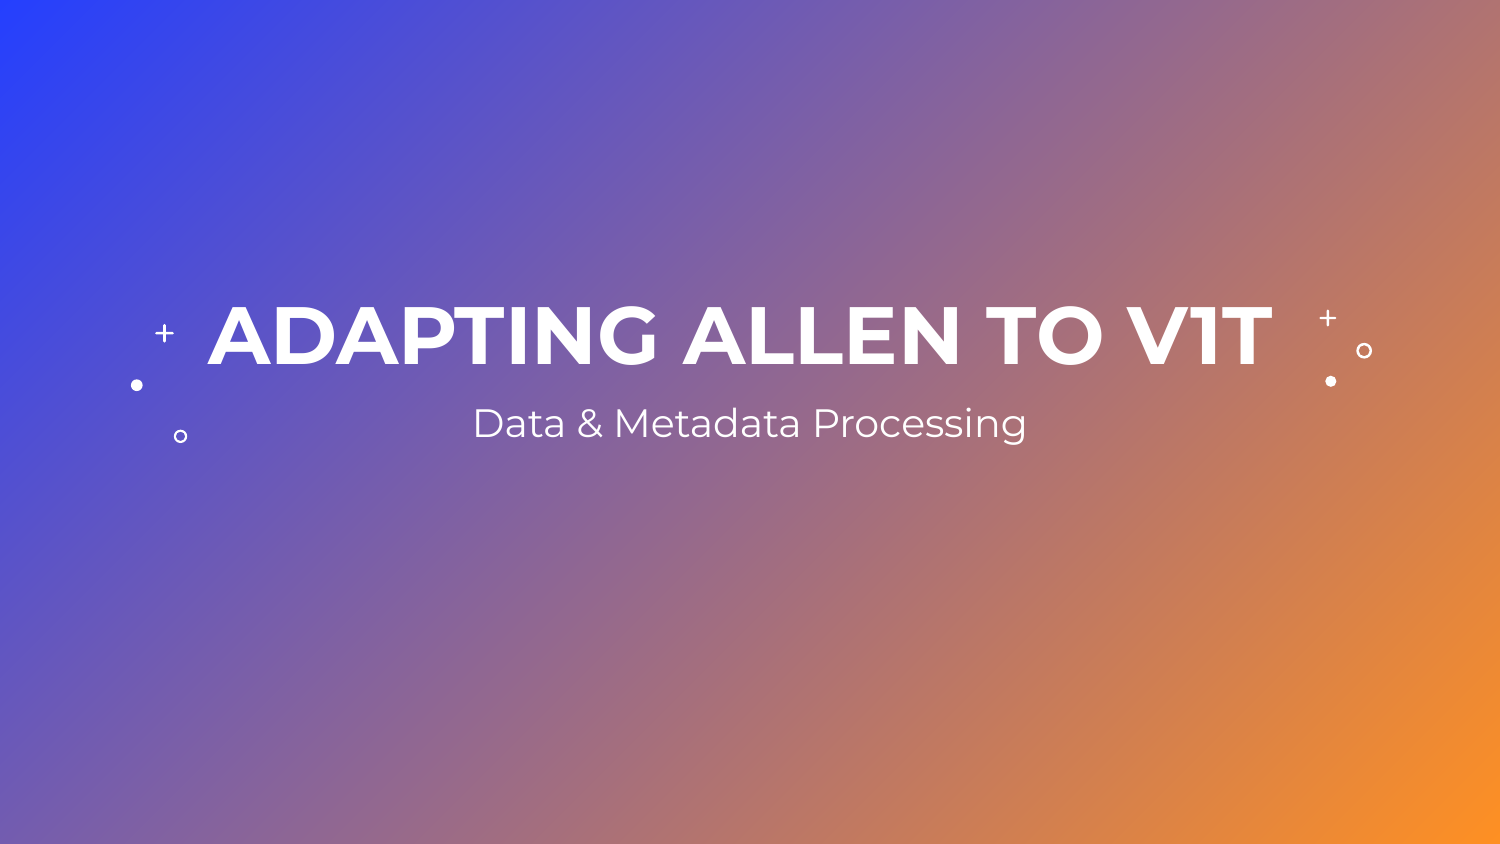

# ADAPTING ALLEN TO V1T
Data & Metadata Processing